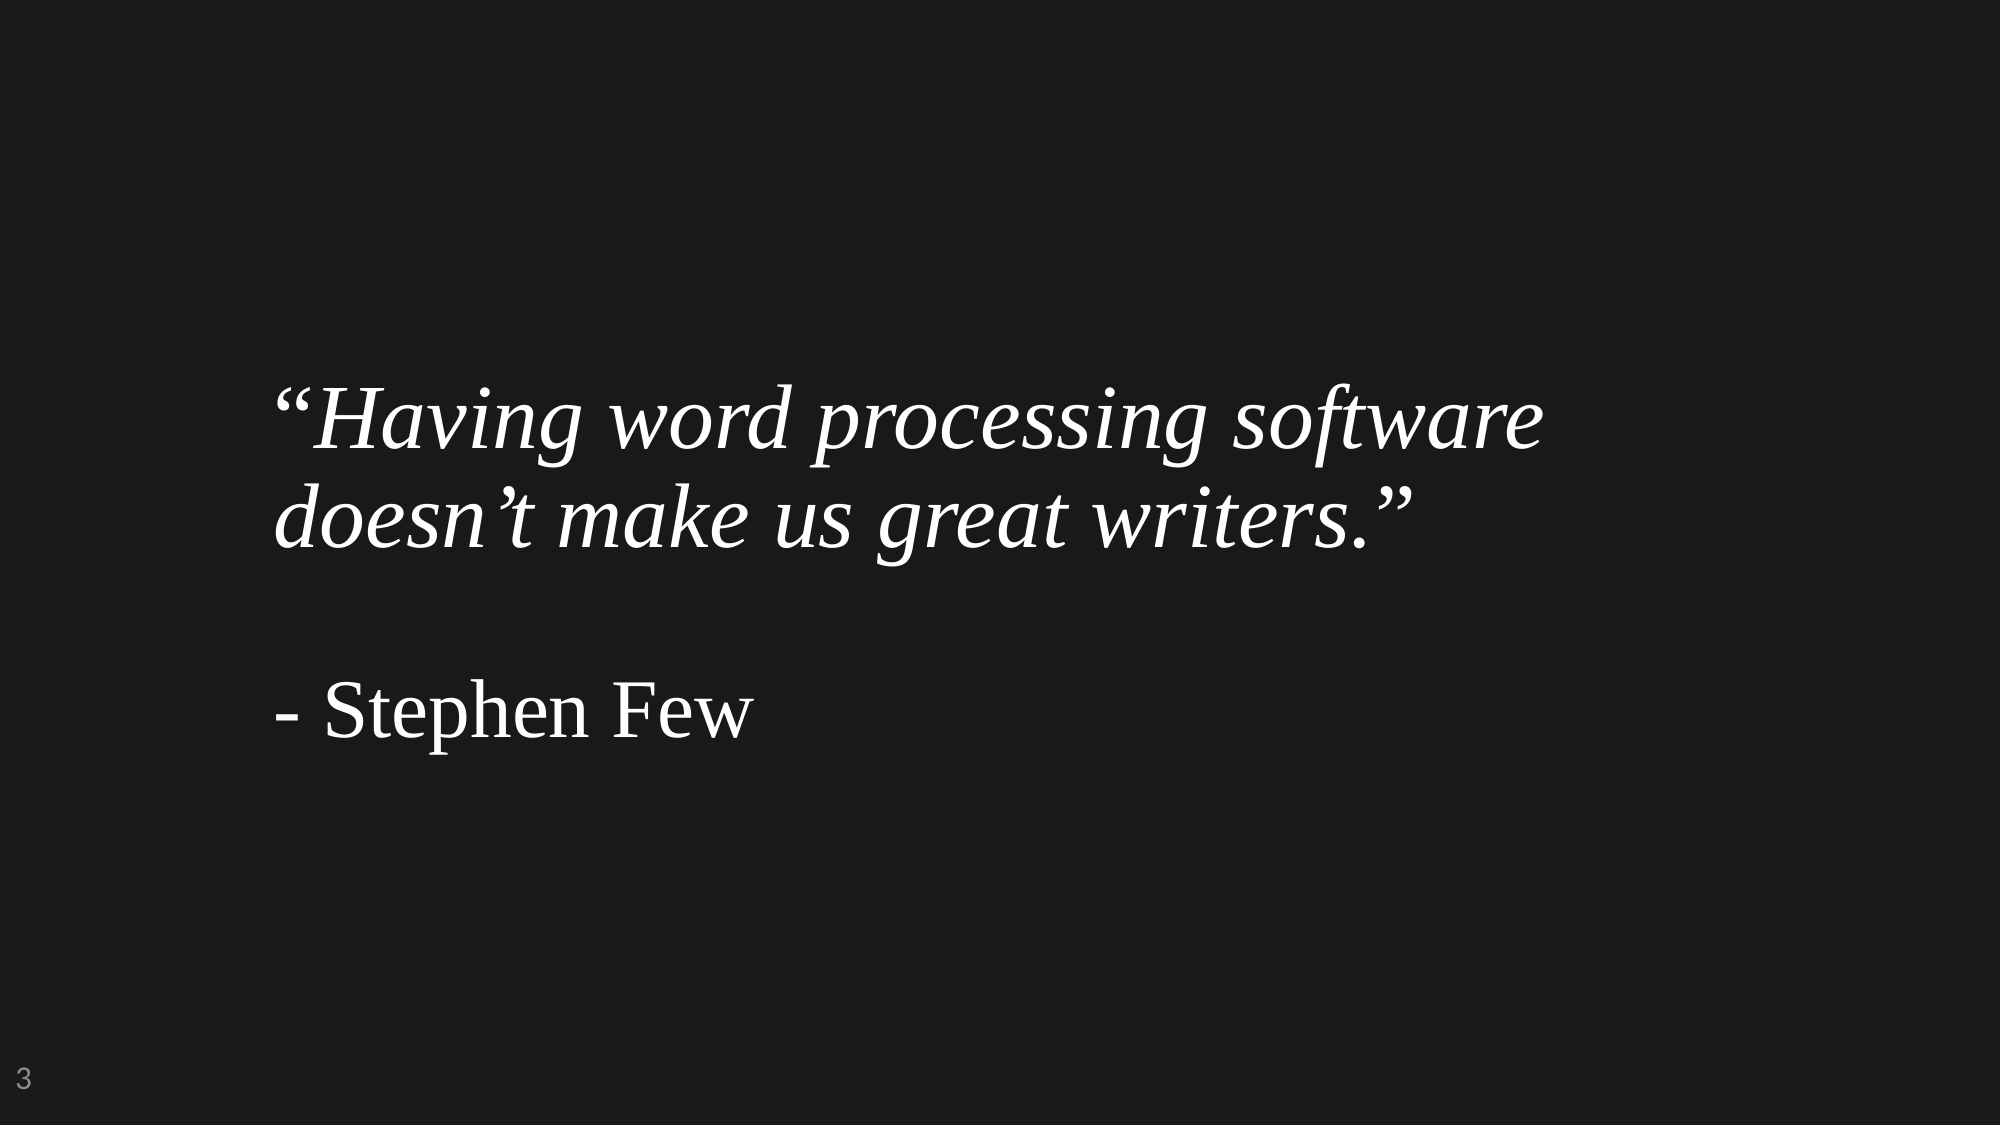

# “Having word processing software doesn’t make us great writers.” - Stephen Few
3